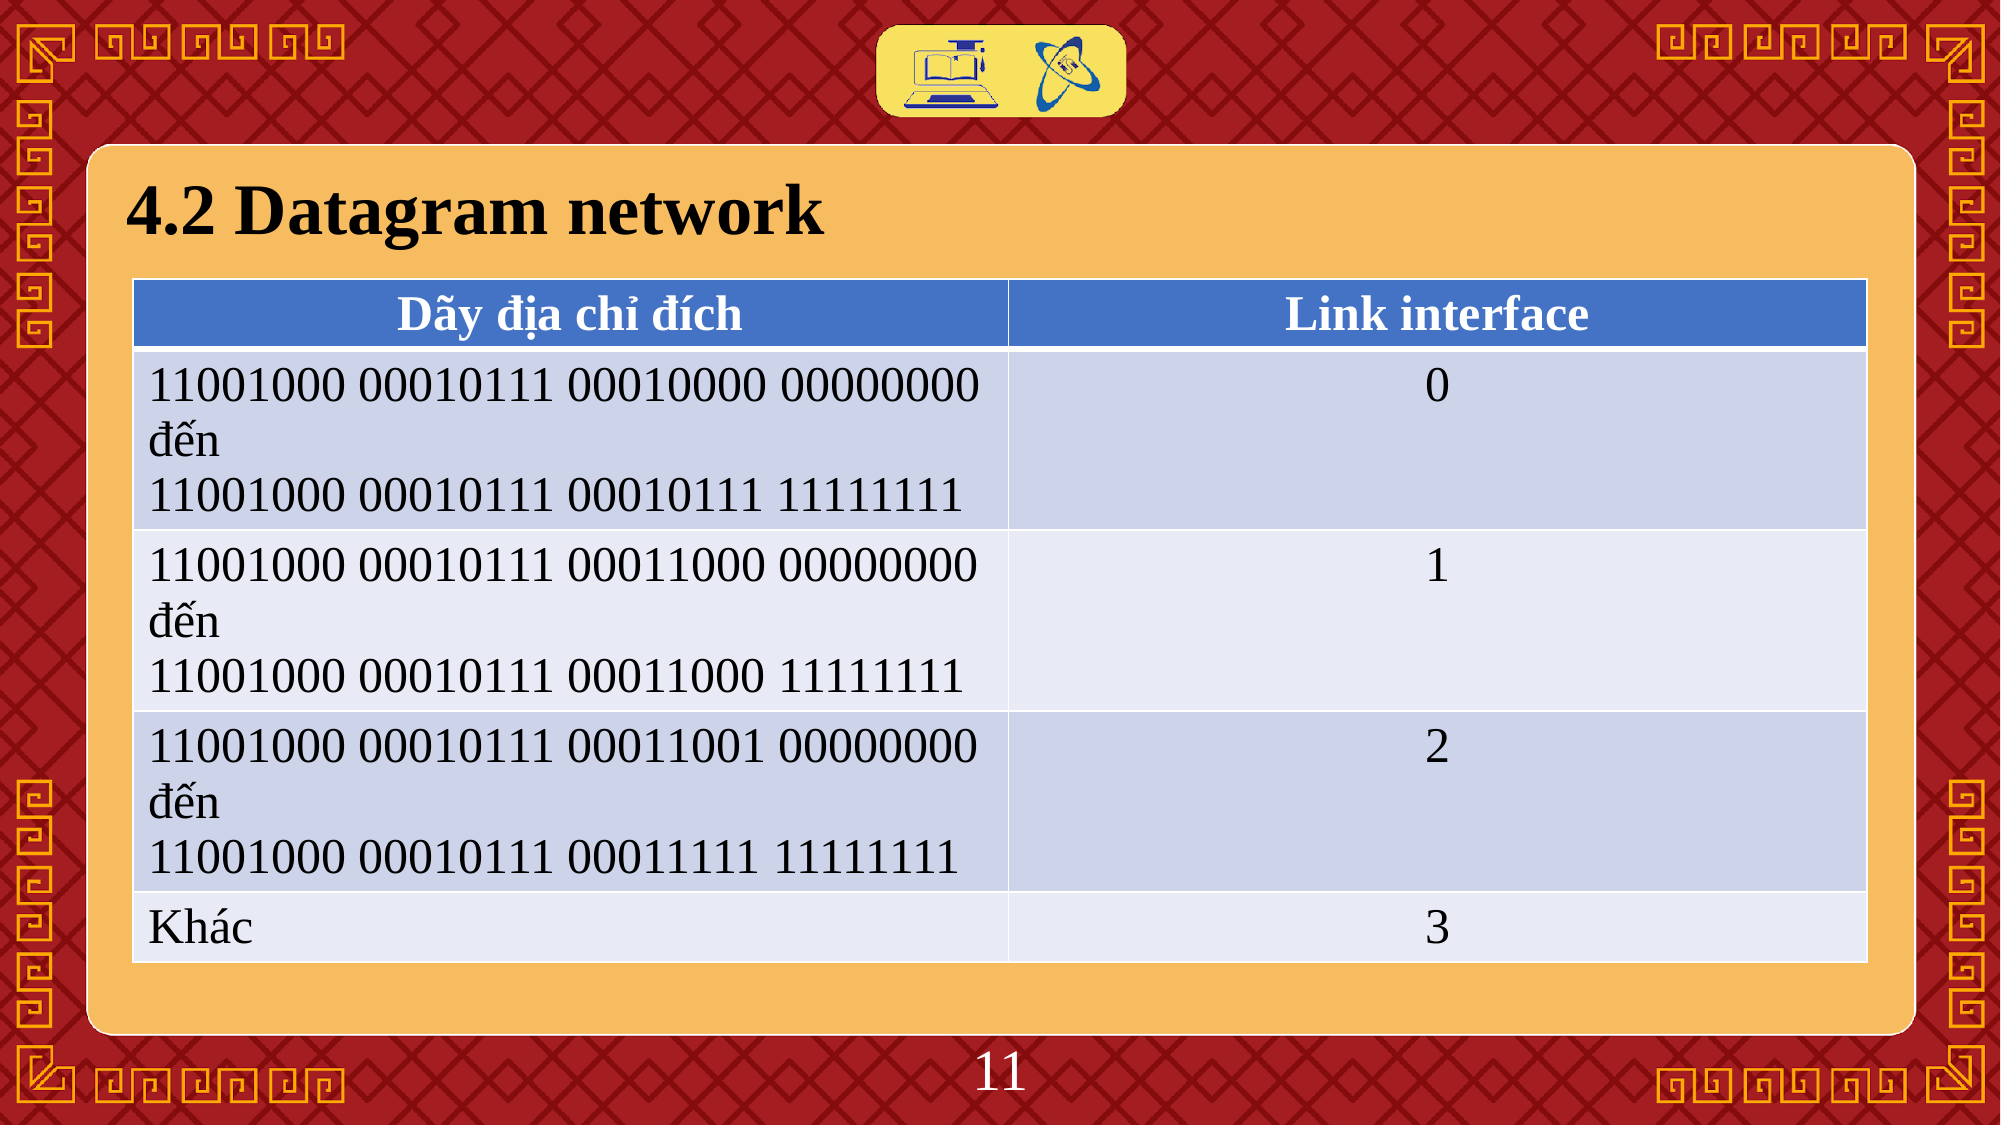

# 4.2 Datagram network
| Dãy địa chỉ đích | Link interface |
| --- | --- |
| 11001000 00010111 00010000 00000000 đến 11001000 00010111 00010111 11111111 | 0 |
| 11001000 00010111 00011000 00000000 đến 11001000 00010111 00011000 11111111 | 1 |
| 11001000 00010111 00011001 00000000 đến 11001000 00010111 00011111 11111111 | 2 |
| Khác | 3 |
11